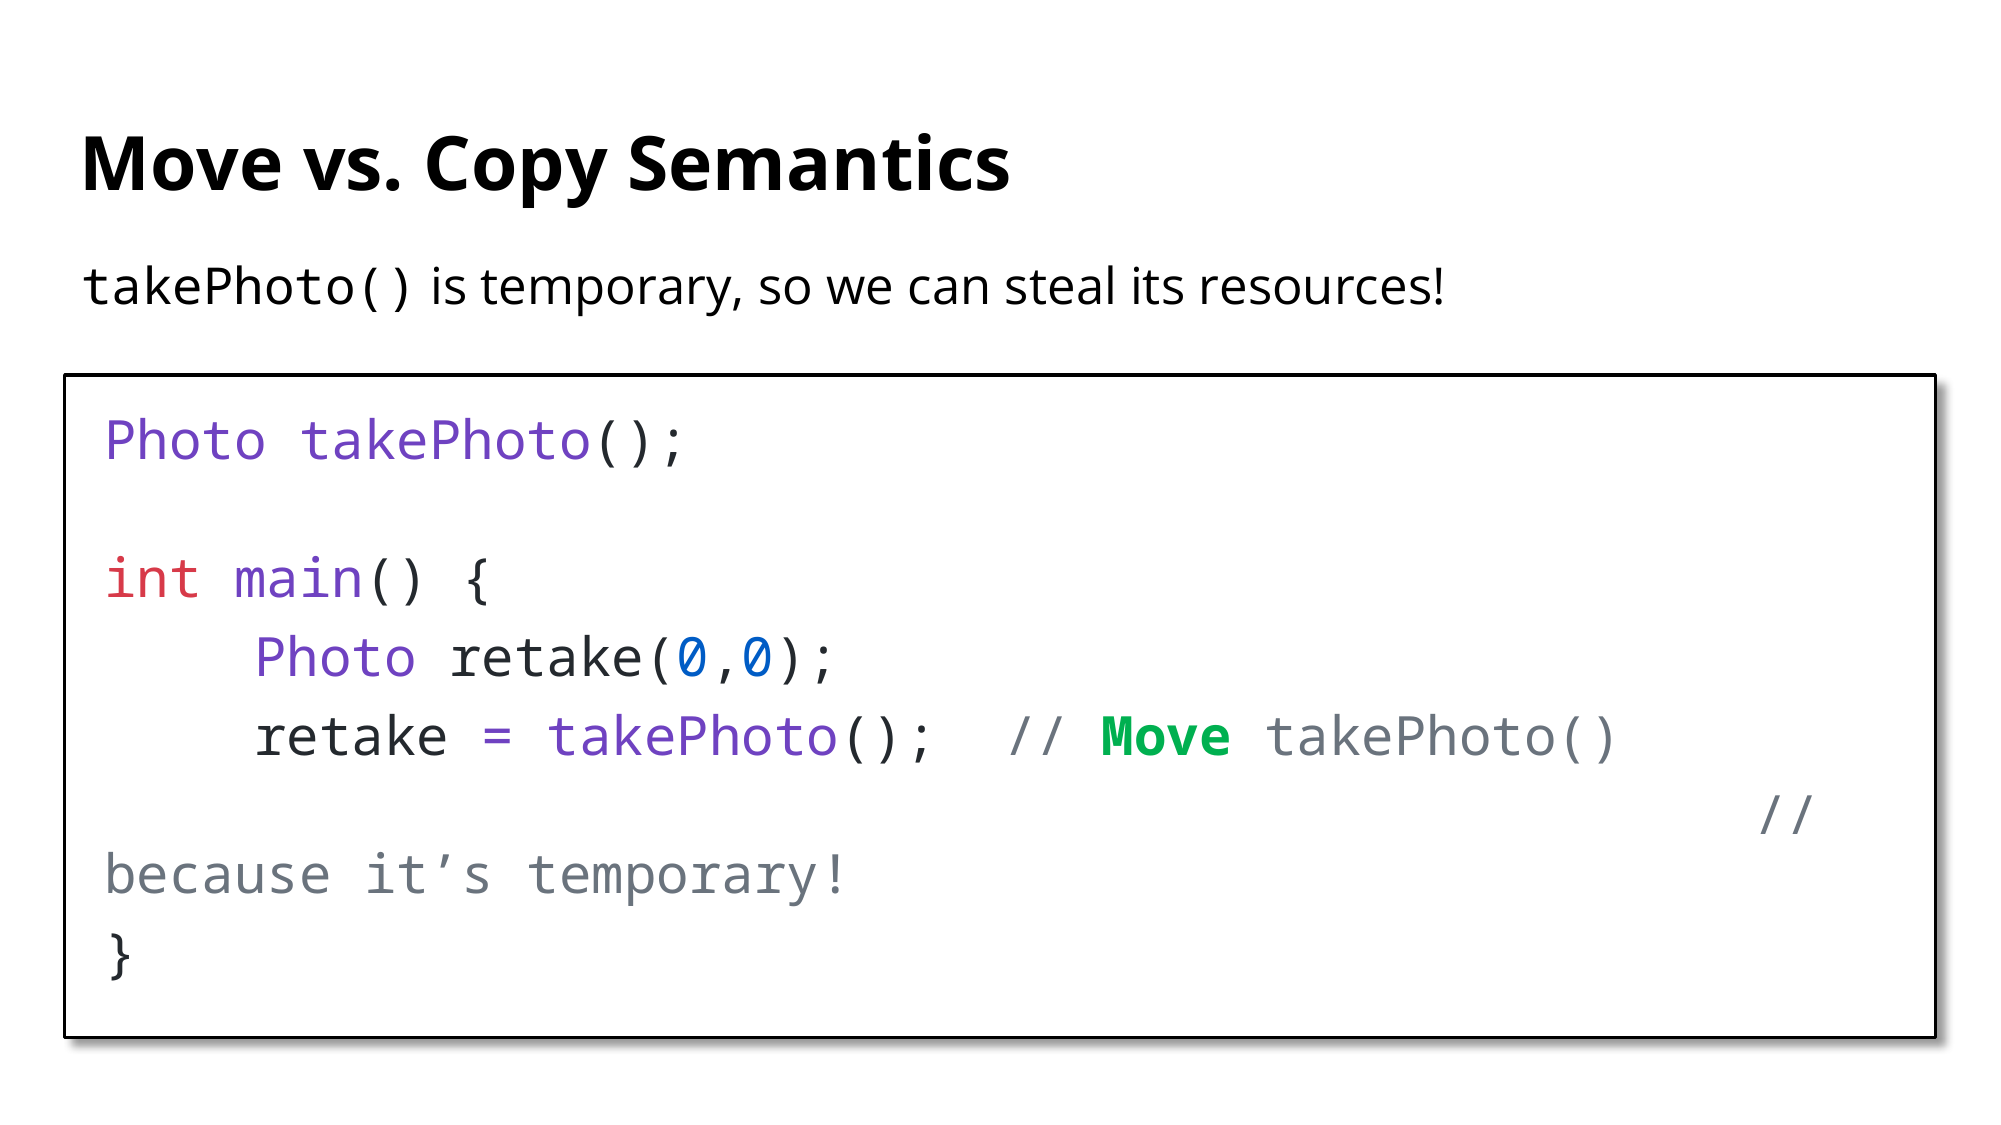

# Move vs. Copy Semantics
takePhoto() is temporary, so we can steal its resources!
Photo takePhoto();
int main() {
	Photo retake(0,0);
	retake = takePhoto(); 	// Move takePhoto()
											// because it’s temporary!
}